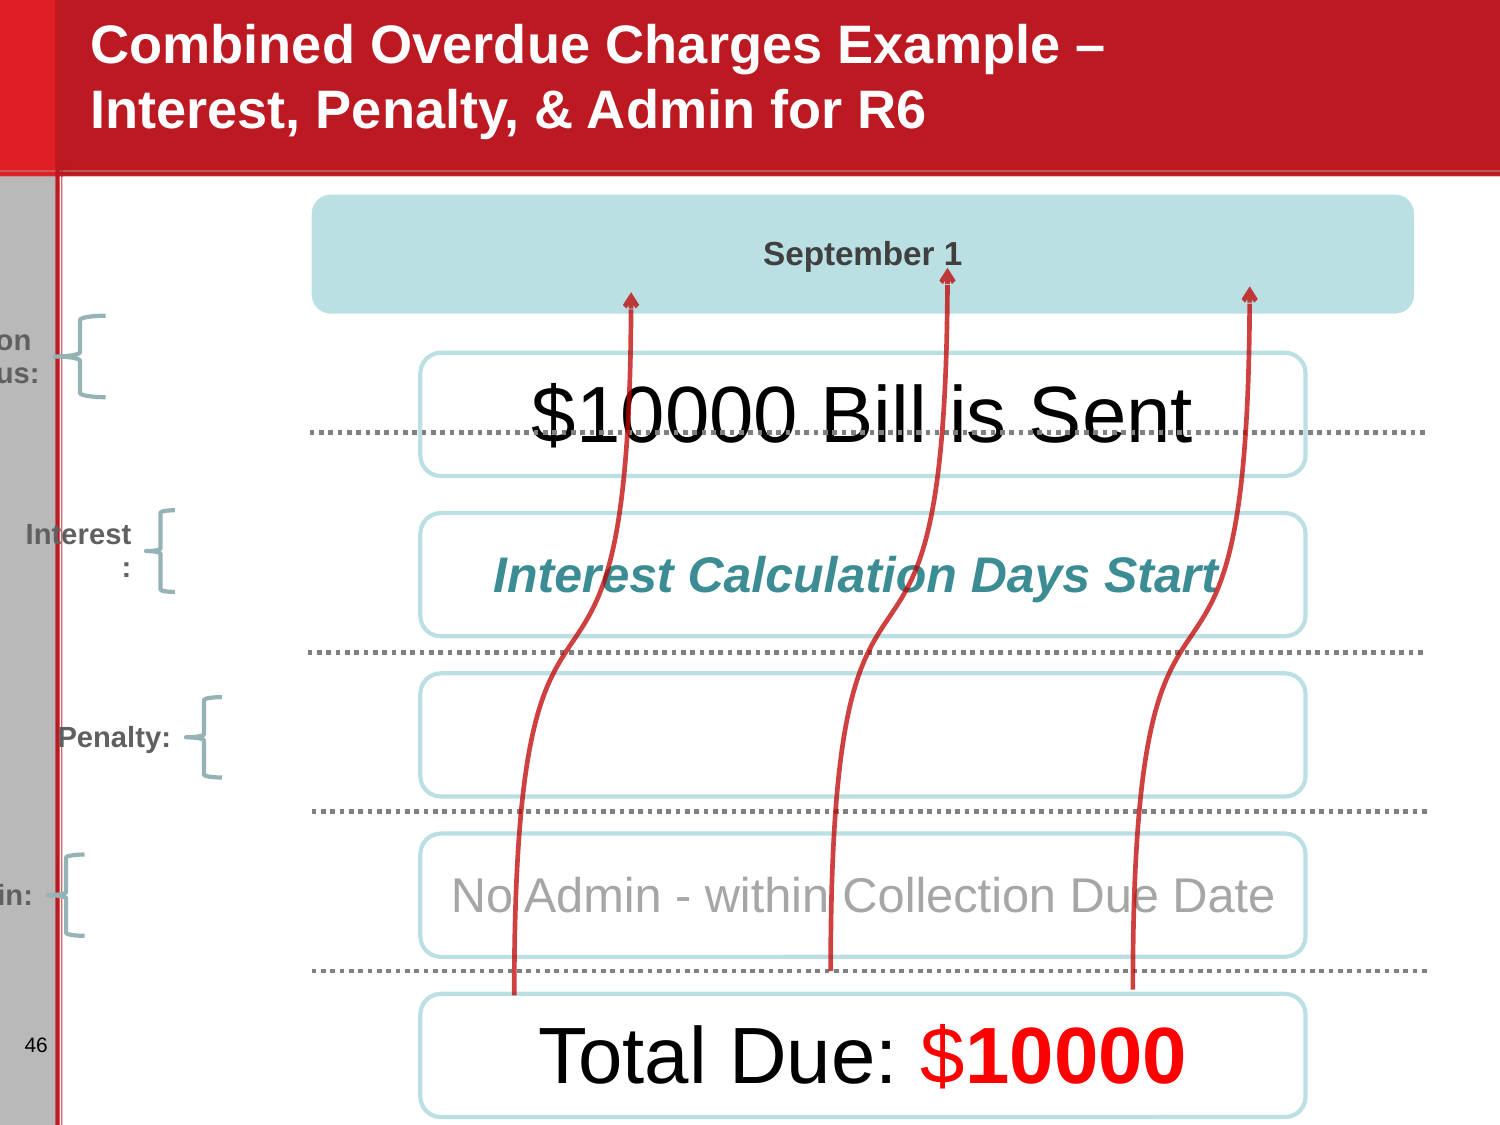

# Combined Overdue Charges Example – Interest, Penalty, & Admin for R6
September 1
$10000 Bill is Sent
Interest Calculation Days Start
Total Due: $10000
No Admin - within Collection Due Date
Total Due
Collection
Interest:
Penalty:

TOTAL DUE:

46